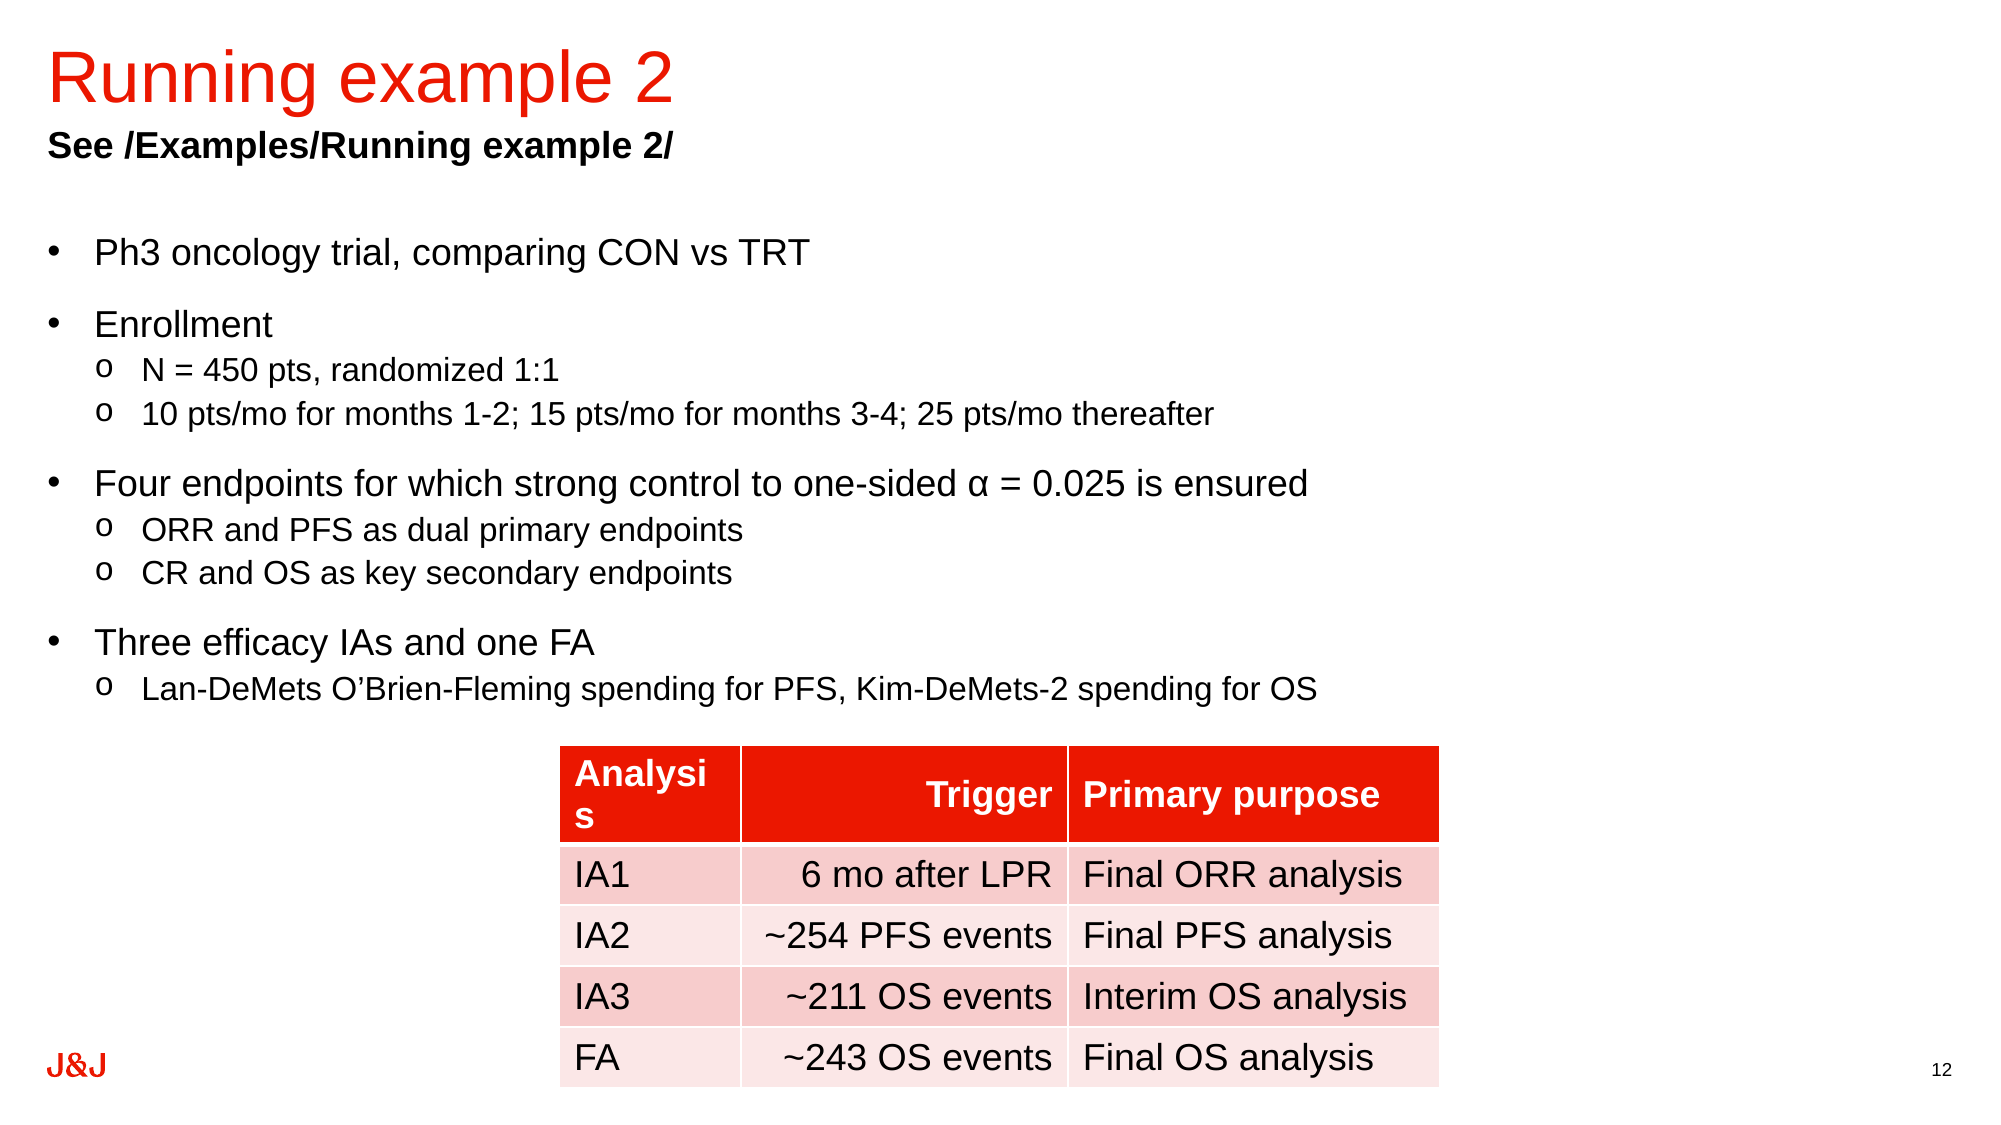

# Running example 2
See /Examples/Running example 2/

Ph3 oncology trial, comparing CON vs TRT

Enrollment
N = 450 pts, randomized 1:1
10 pts/mo for months 1-2; 15 pts/mo for months 3-4; 25 pts/mo thereafter

Four endpoints for which strong control to one-sided α = 0.025 is ensured
ORR and PFS as dual primary endpoints
CR and OS as key secondary endpoints

Three efficacy IAs and one FA
Lan-DeMets O’Brien-Fleming spending for PFS, Kim-DeMets-2 spending for OS
| Analysis | Trigger | Primary purpose |
| --- | --- | --- |
| IA1 | 6 mo after LPR | Final ORR analysis |
| IA2 | ~254 PFS events | Final PFS analysis |
| IA3 | ~211 OS events | Interim OS analysis |
| FA | ~243 OS events | Final OS analysis |
12